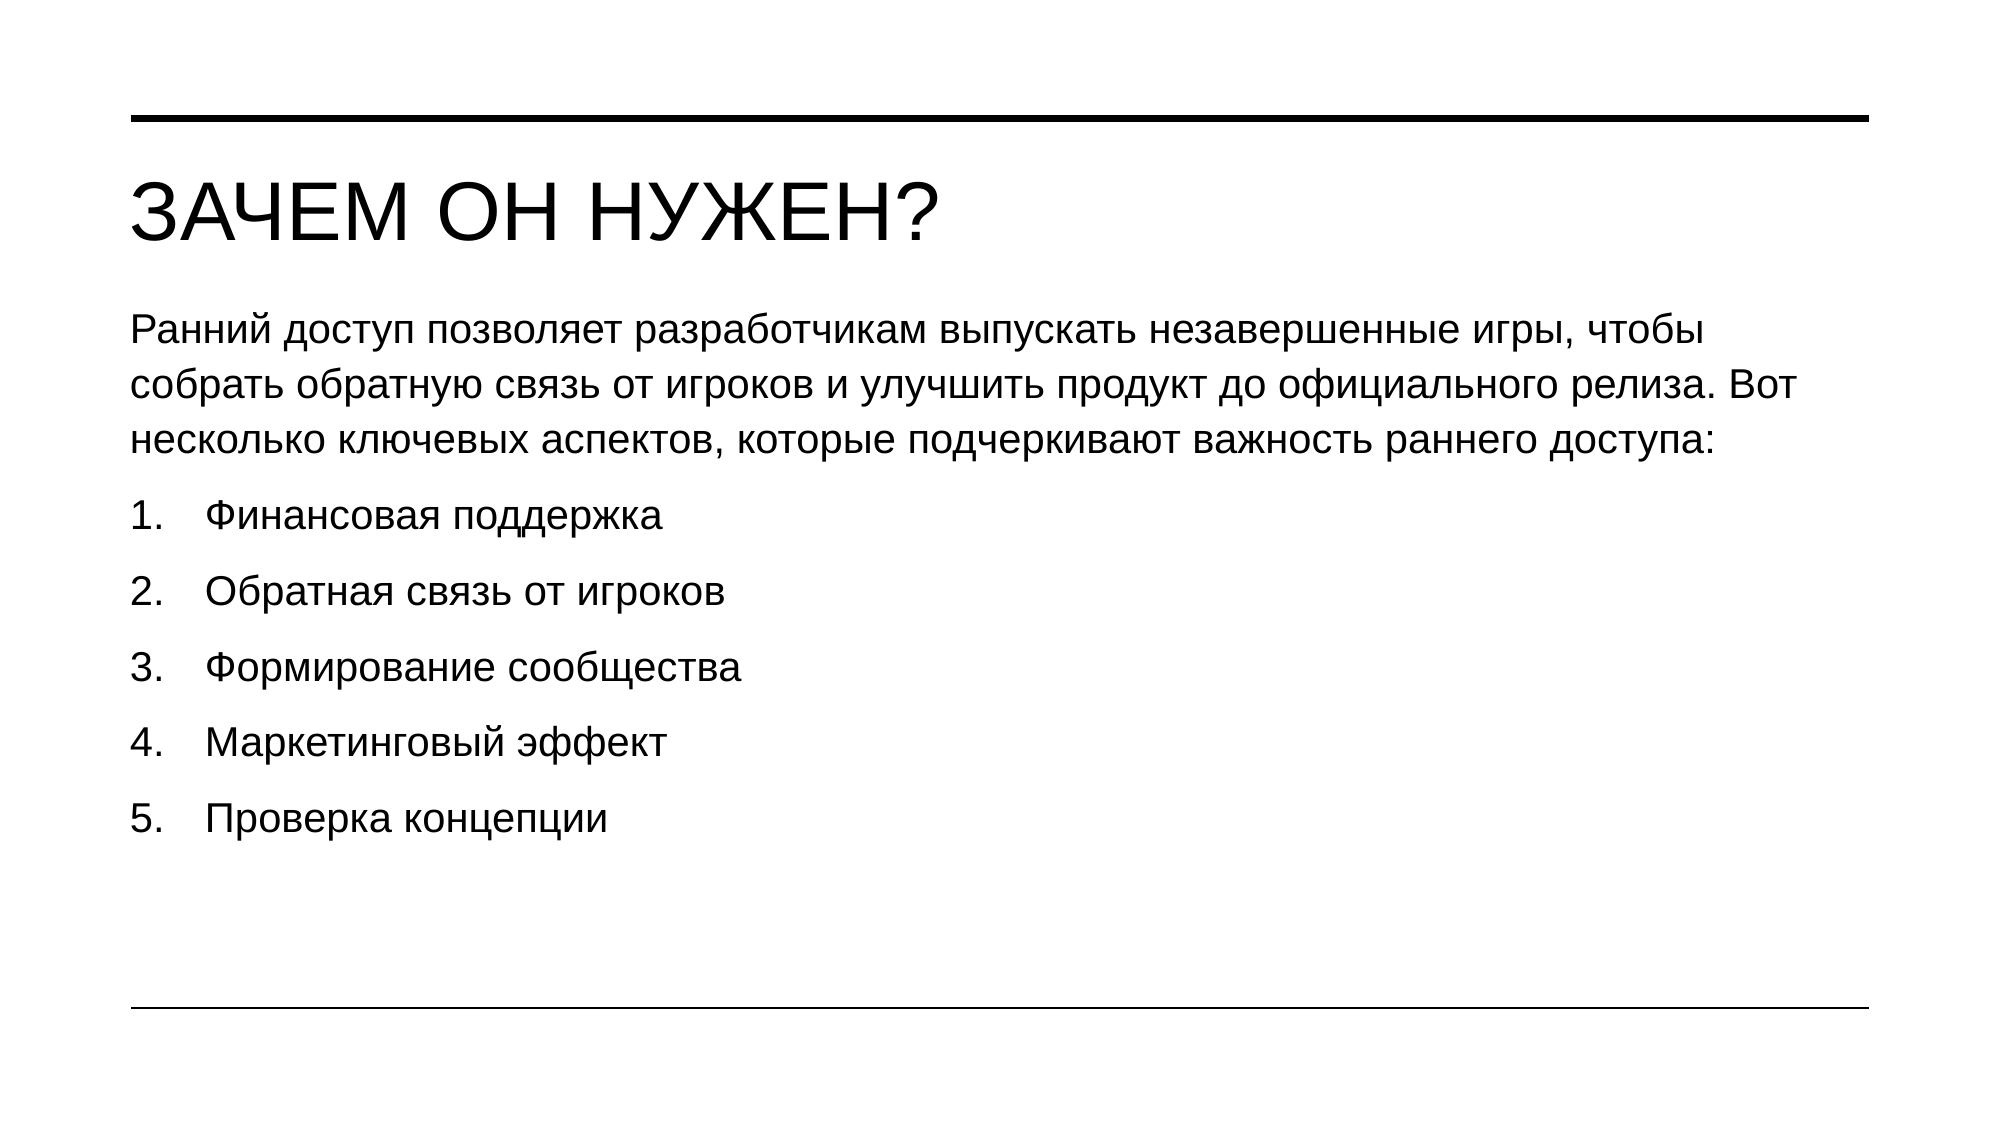

# Зачем он нужен?
Ранний доступ позволяет разработчикам выпускать незавершенные игры, чтобы собрать обратную связь от игроков и улучшить продукт до официального релиза. Вот несколько ключевых аспектов, которые подчеркивают важность раннего доступа:
Финансовая поддержка
Обратная связь от игроков
Формирование сообщества
Маркетинговый эффект
Проверка концепции